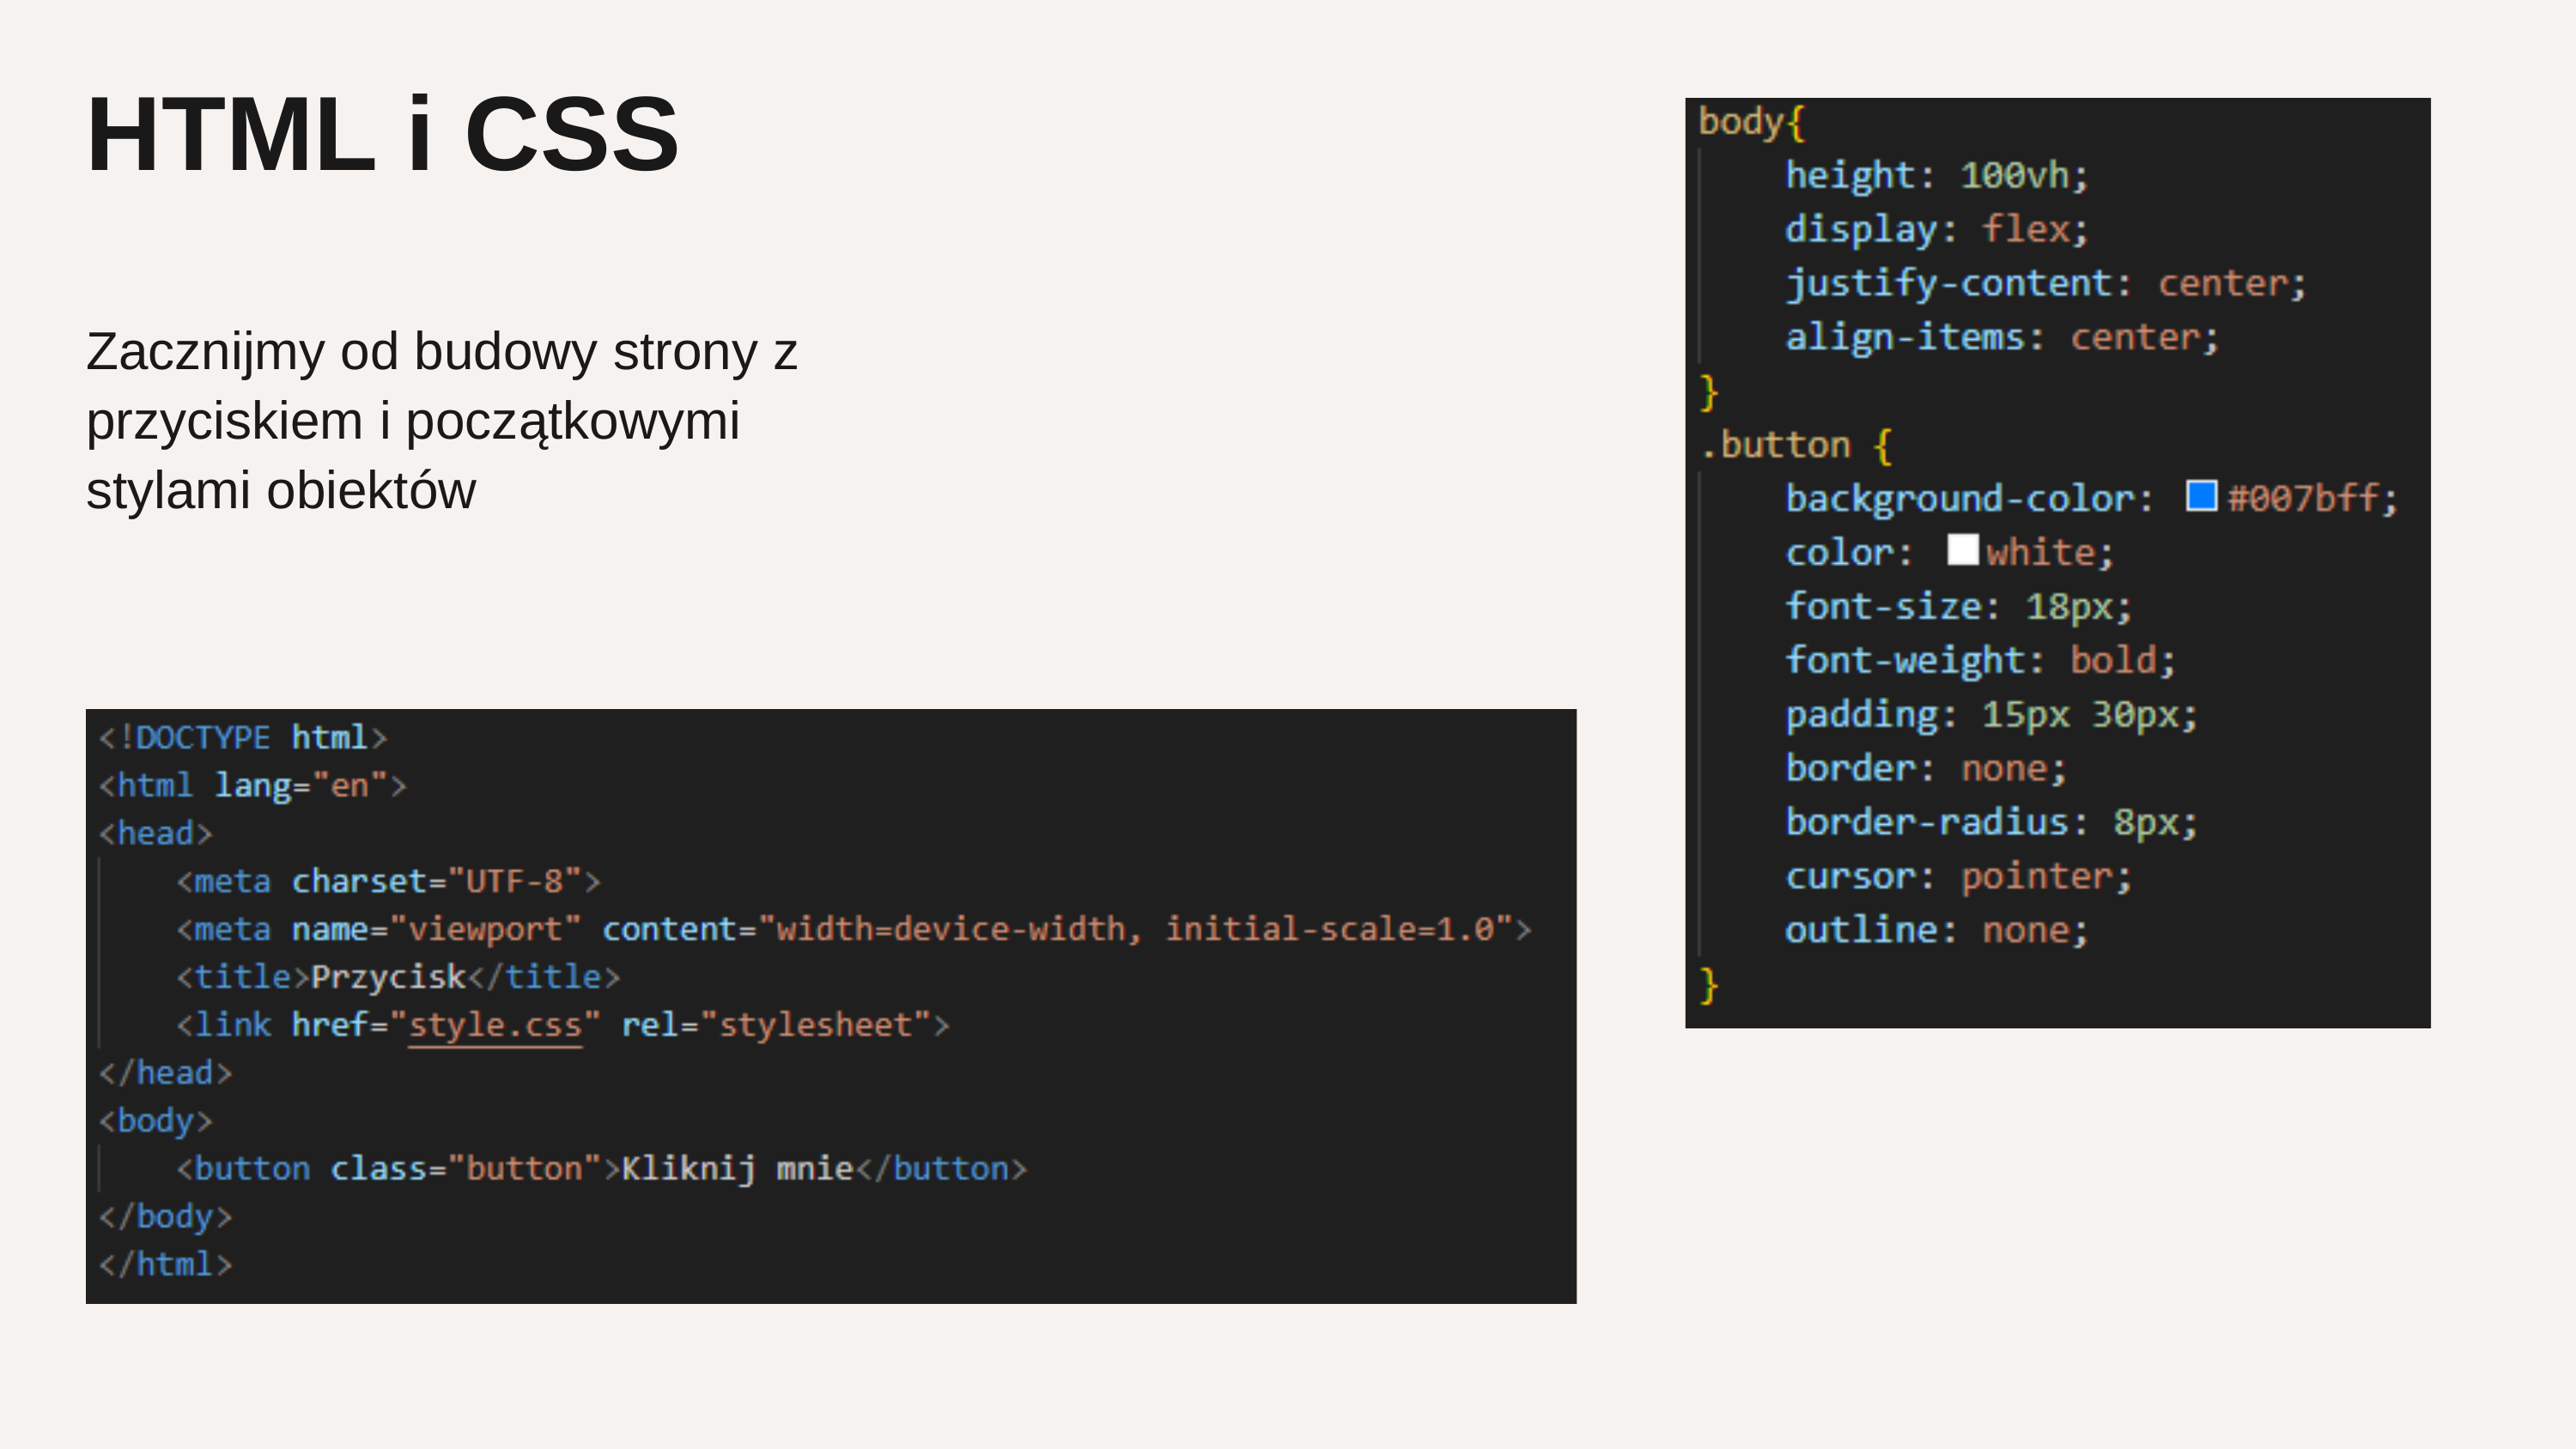

HTML i CSS
Zacznijmy od budowy strony z przyciskiem i początkowymi stylami obiektów